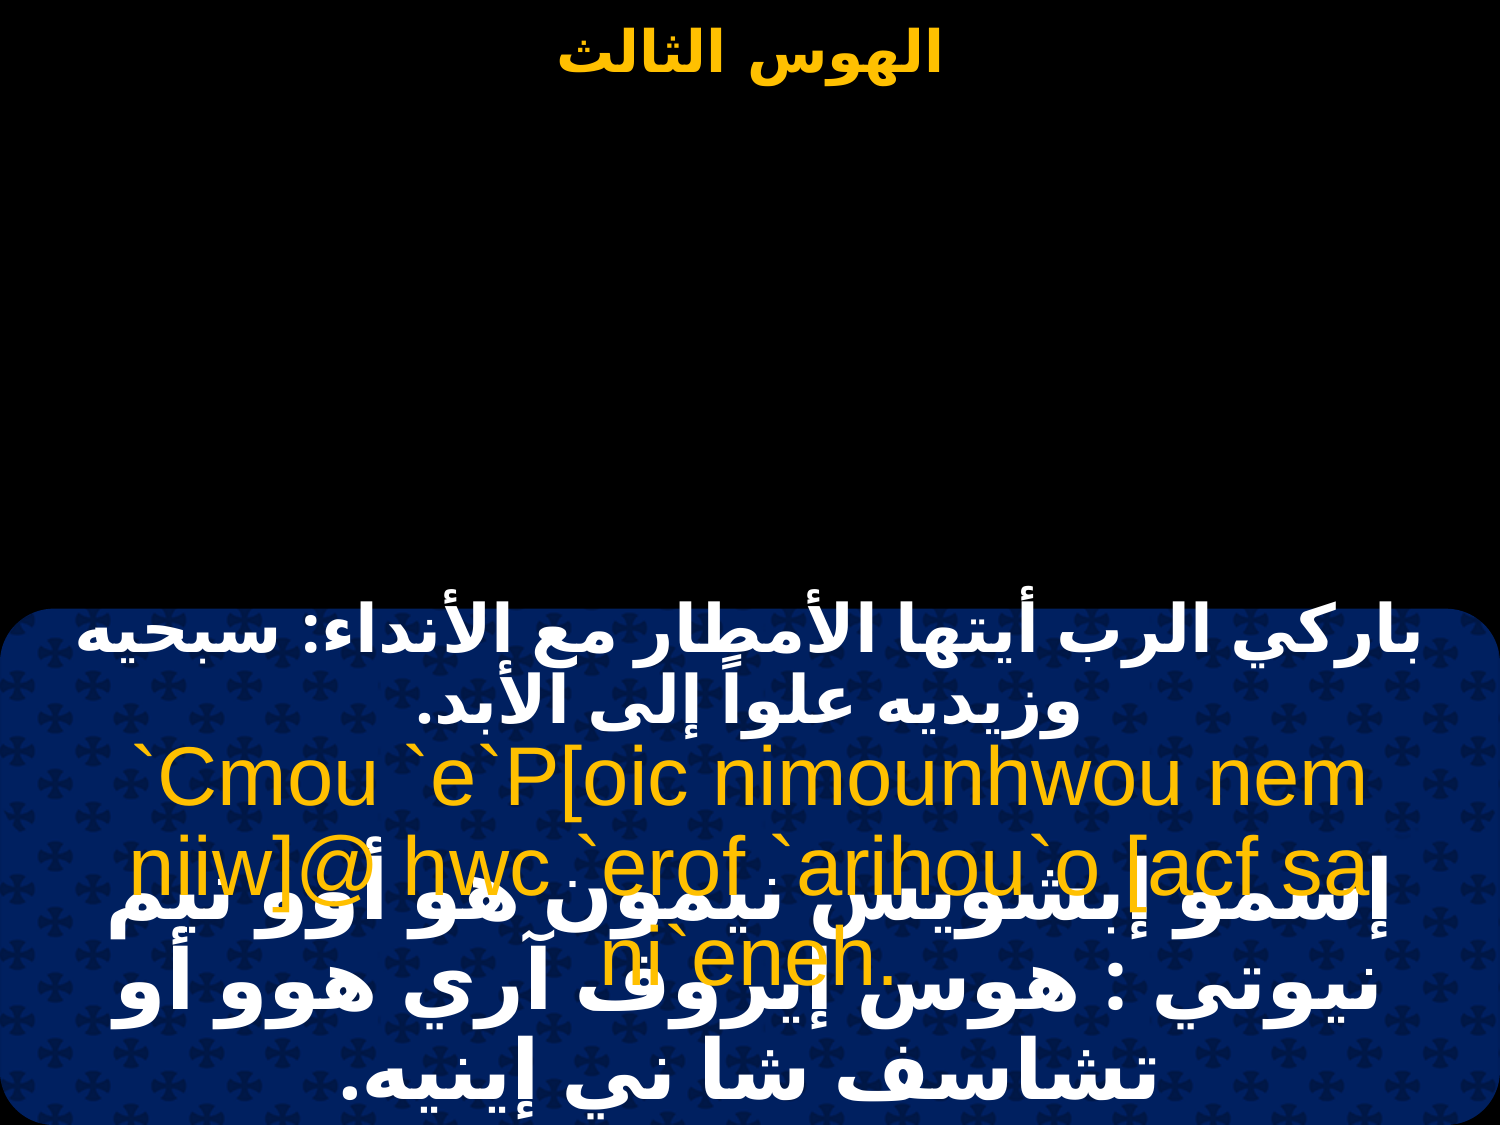

باركي الرب أيتها الأمطار مع الأنداء: سبحيه وزيديه علواً إلى الأبد.
`Cmou `e`P[oic nimounhwou nem niiw]@ hwc `erof `arihou`o [acf sa ni`eneh.
إسمو إبشويس نيمون هو أوو نيم نيوتي : هوس إيروف آري هوو أو تشاسف شا ني إينيه.